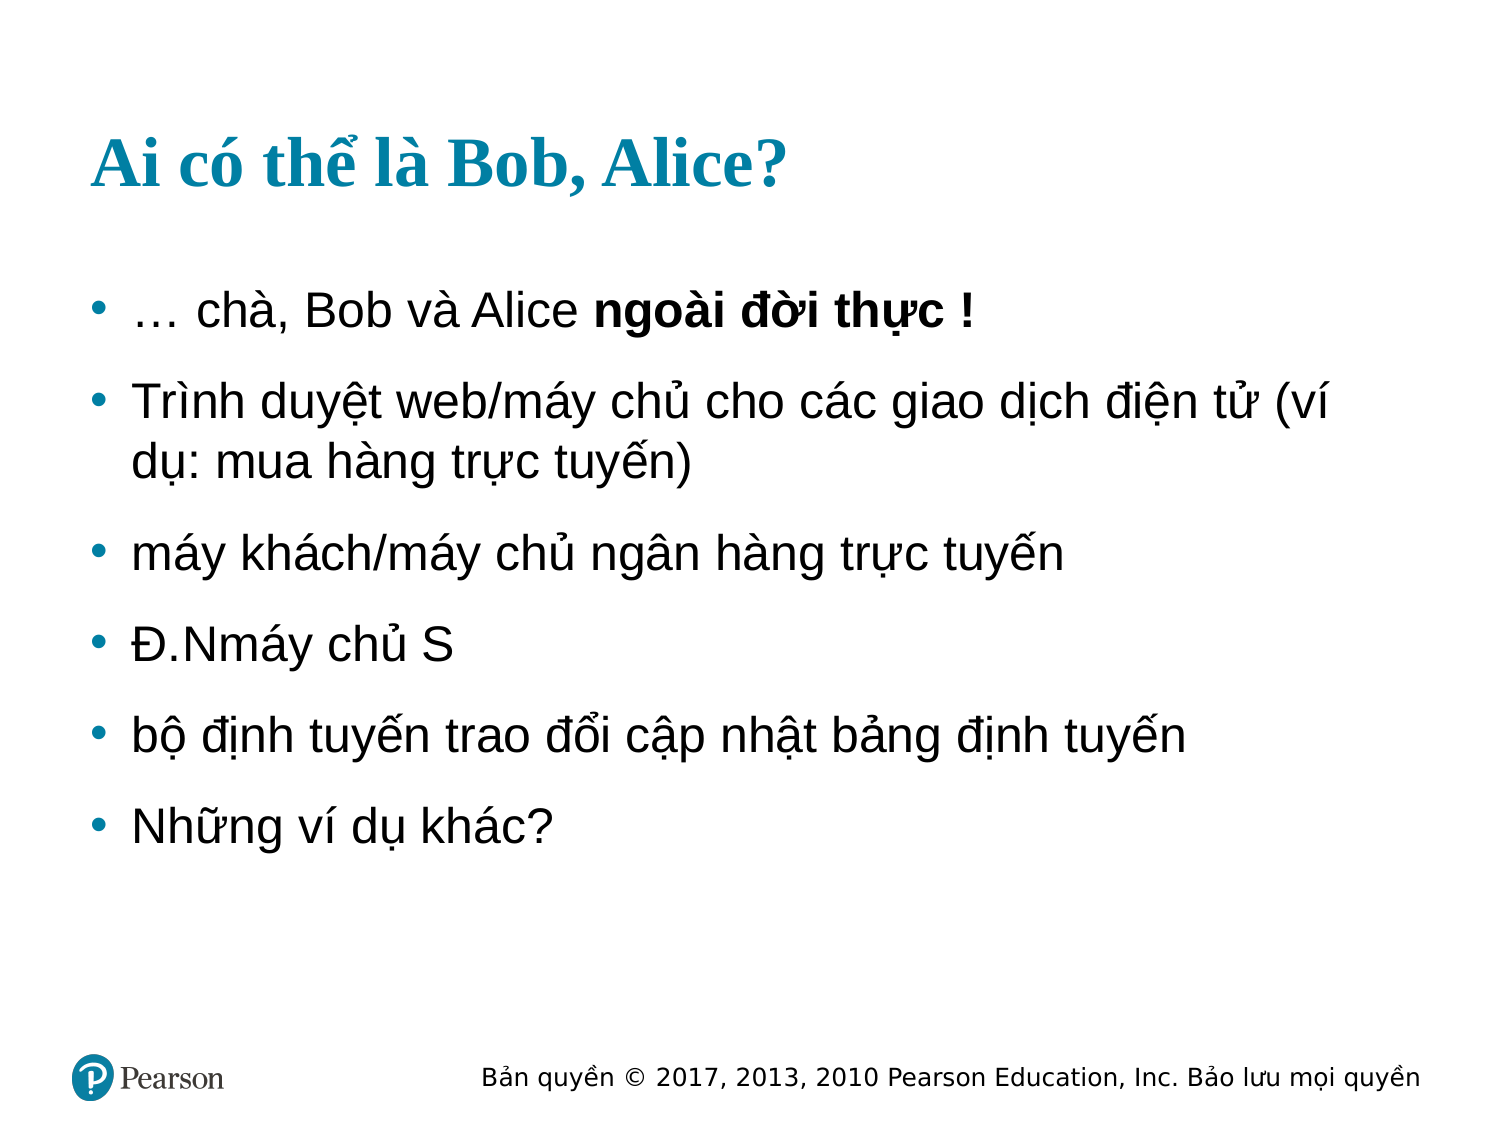

# Ai có thể là Bob, Alice?
… chà, Bob và Alice ngoài đời thực !
Trình duyệt web/máy chủ cho các giao dịch điện tử (ví dụ: mua hàng trực tuyến)
máy khách/máy chủ ngân hàng trực tuyến
Đ. N máy chủ S
bộ định tuyến trao đổi cập nhật bảng định tuyến
Những ví dụ khác?